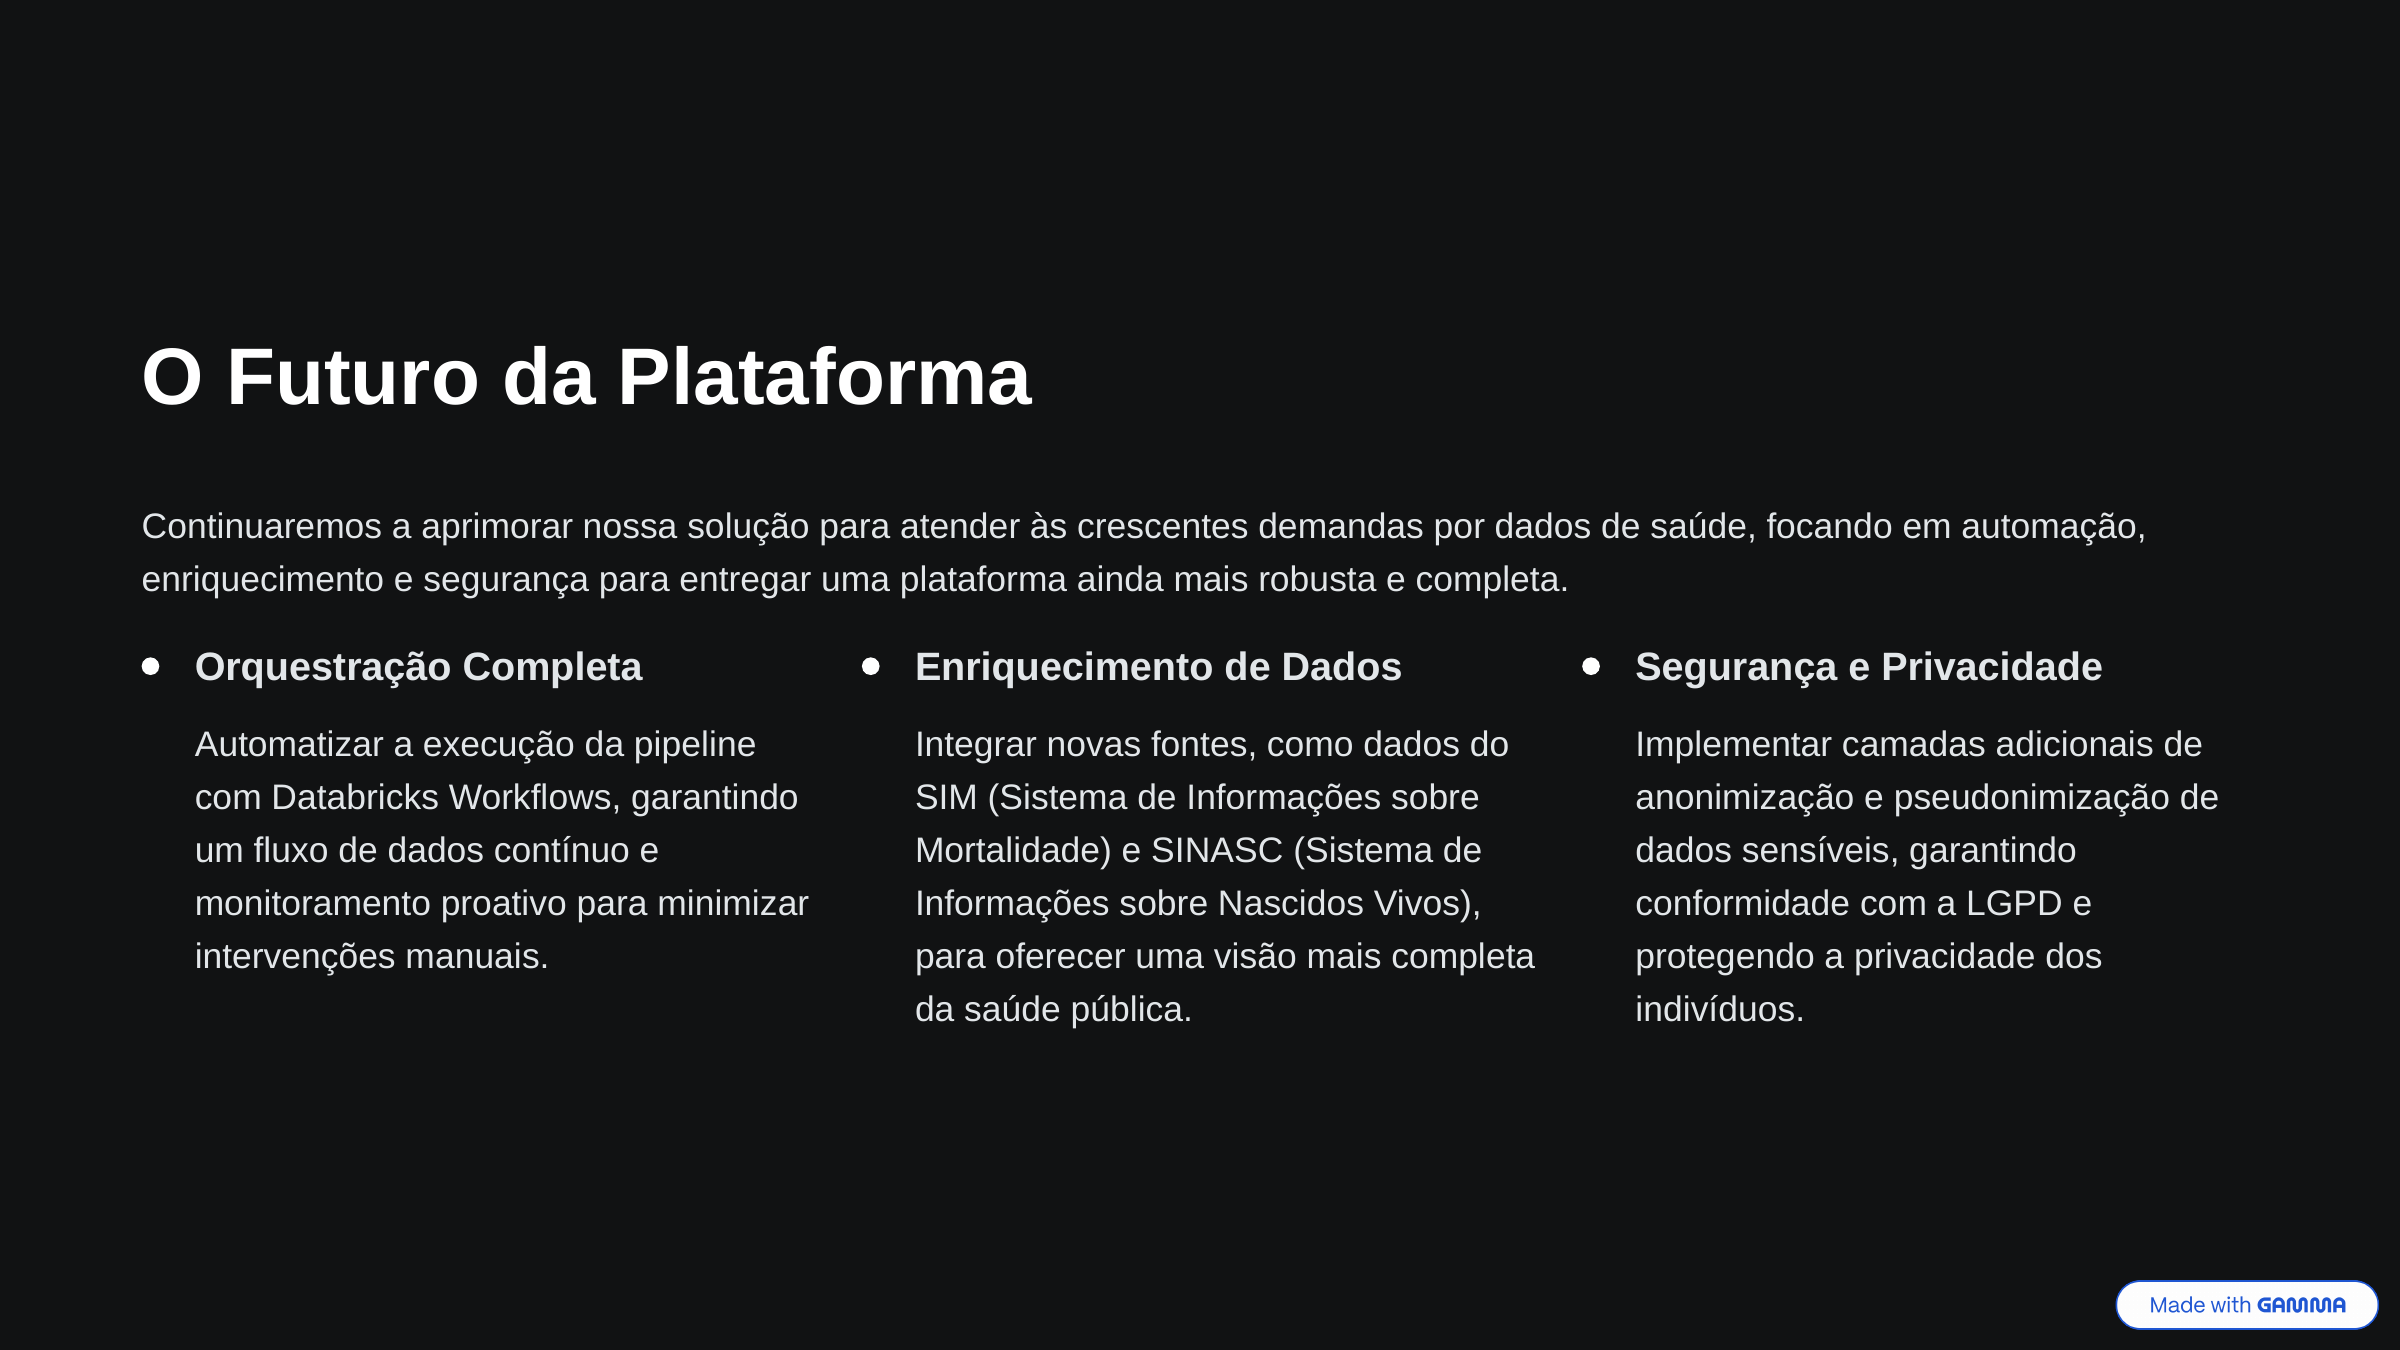

O Futuro da Plataforma
Continuaremos a aprimorar nossa solução para atender às crescentes demandas por dados de saúde, focando em automação, enriquecimento e segurança para entregar uma plataforma ainda mais robusta e completa.
Orquestração Completa
Enriquecimento de Dados
Segurança e Privacidade

Automatizar a execução da pipeline com Databricks Workflows, garantindo um fluxo de dados contínuo e monitoramento proativo para minimizar intervenções manuais.
Integrar novas fontes, como dados do SIM (Sistema de Informações sobre Mortalidade) e SINASC (Sistema de Informações sobre Nascidos Vivos), para oferecer uma visão mais completa da saúde pública.
Implementar camadas adicionais de anonimização e pseudonimização de dados sensíveis, garantindo conformidade com a LGPD e protegendo a privacidade dos indivíduos.